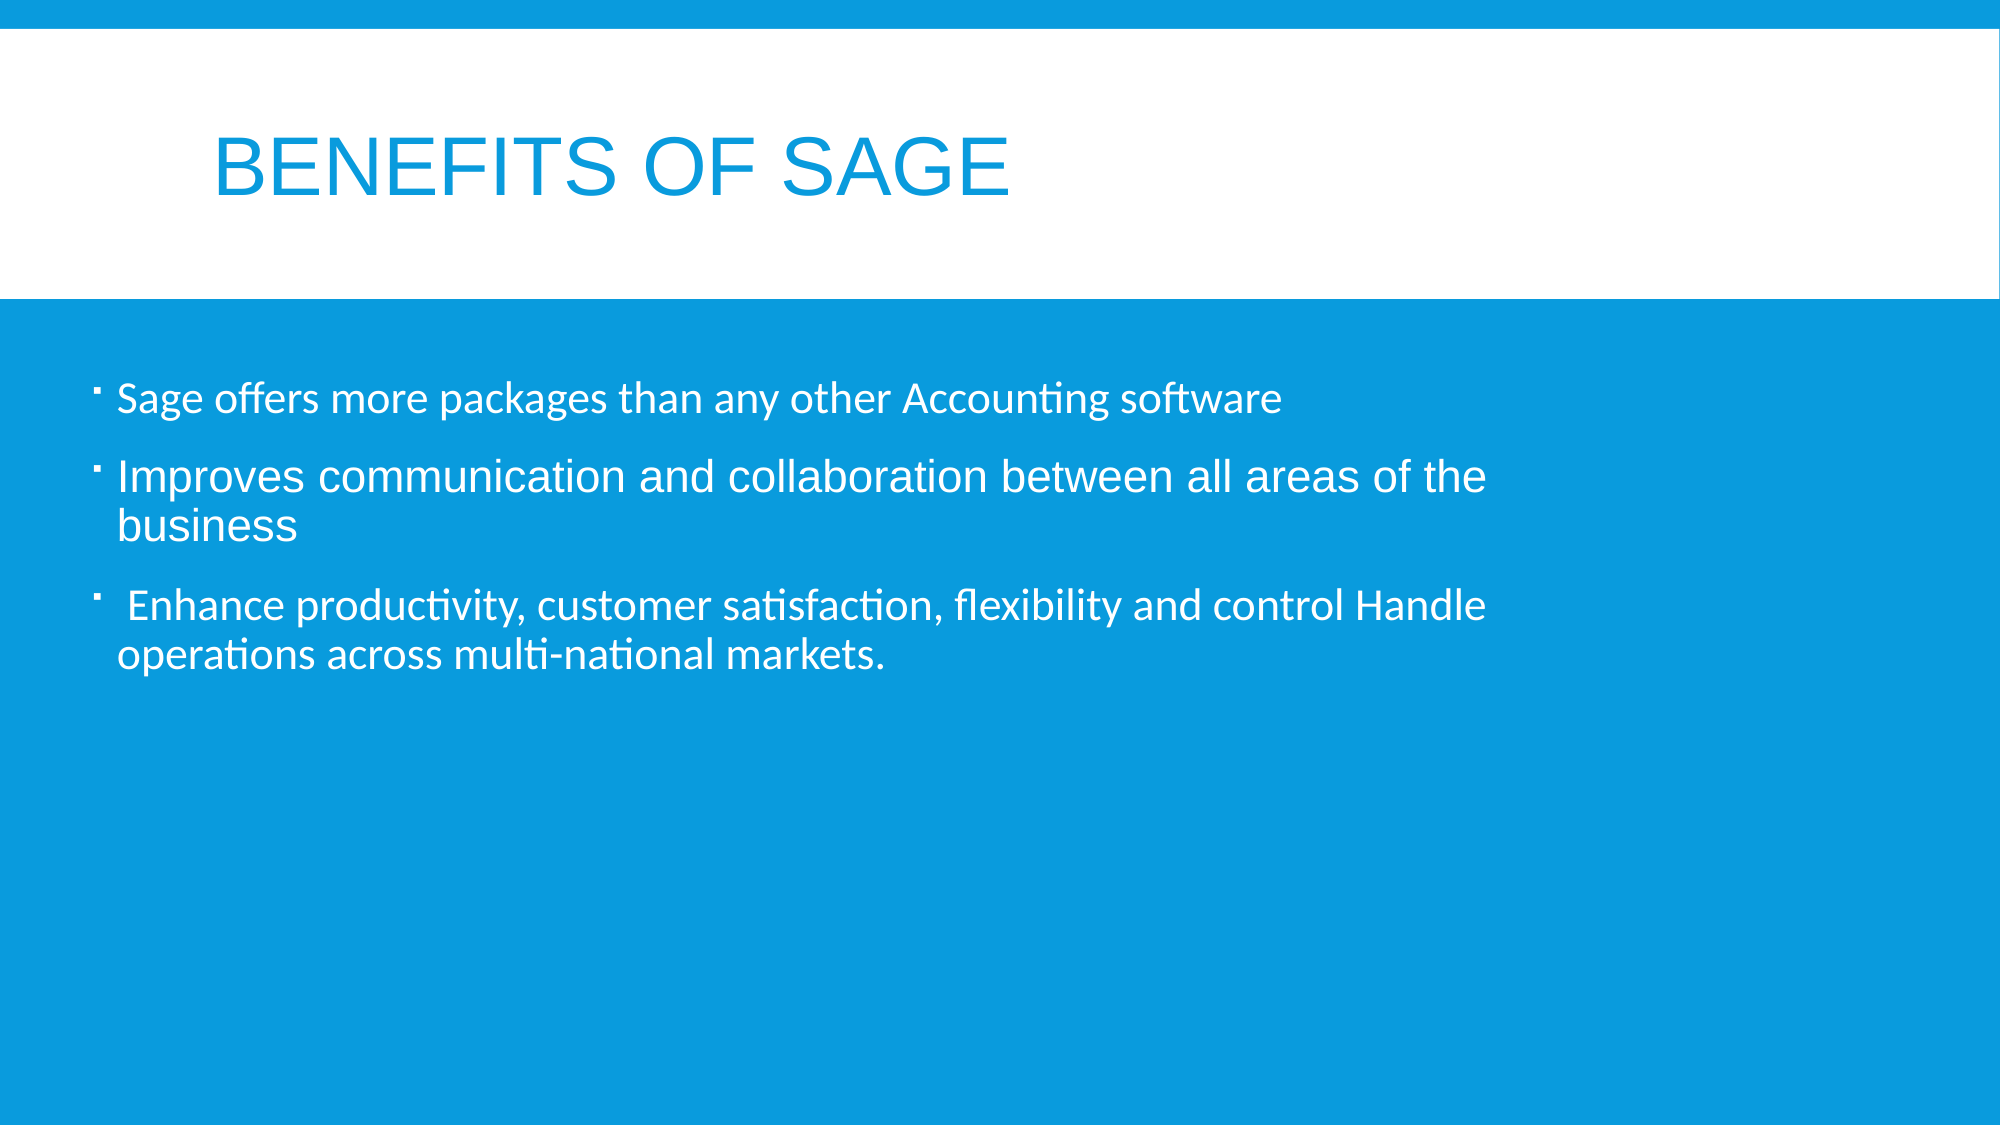

# Benefits of sage

Sage offers more packages than any other Accounting software
Improves communication and collaboration between all areas of the business
 Enhance productivity, customer satisfaction, flexibility and control Handle operations across multi-national markets.